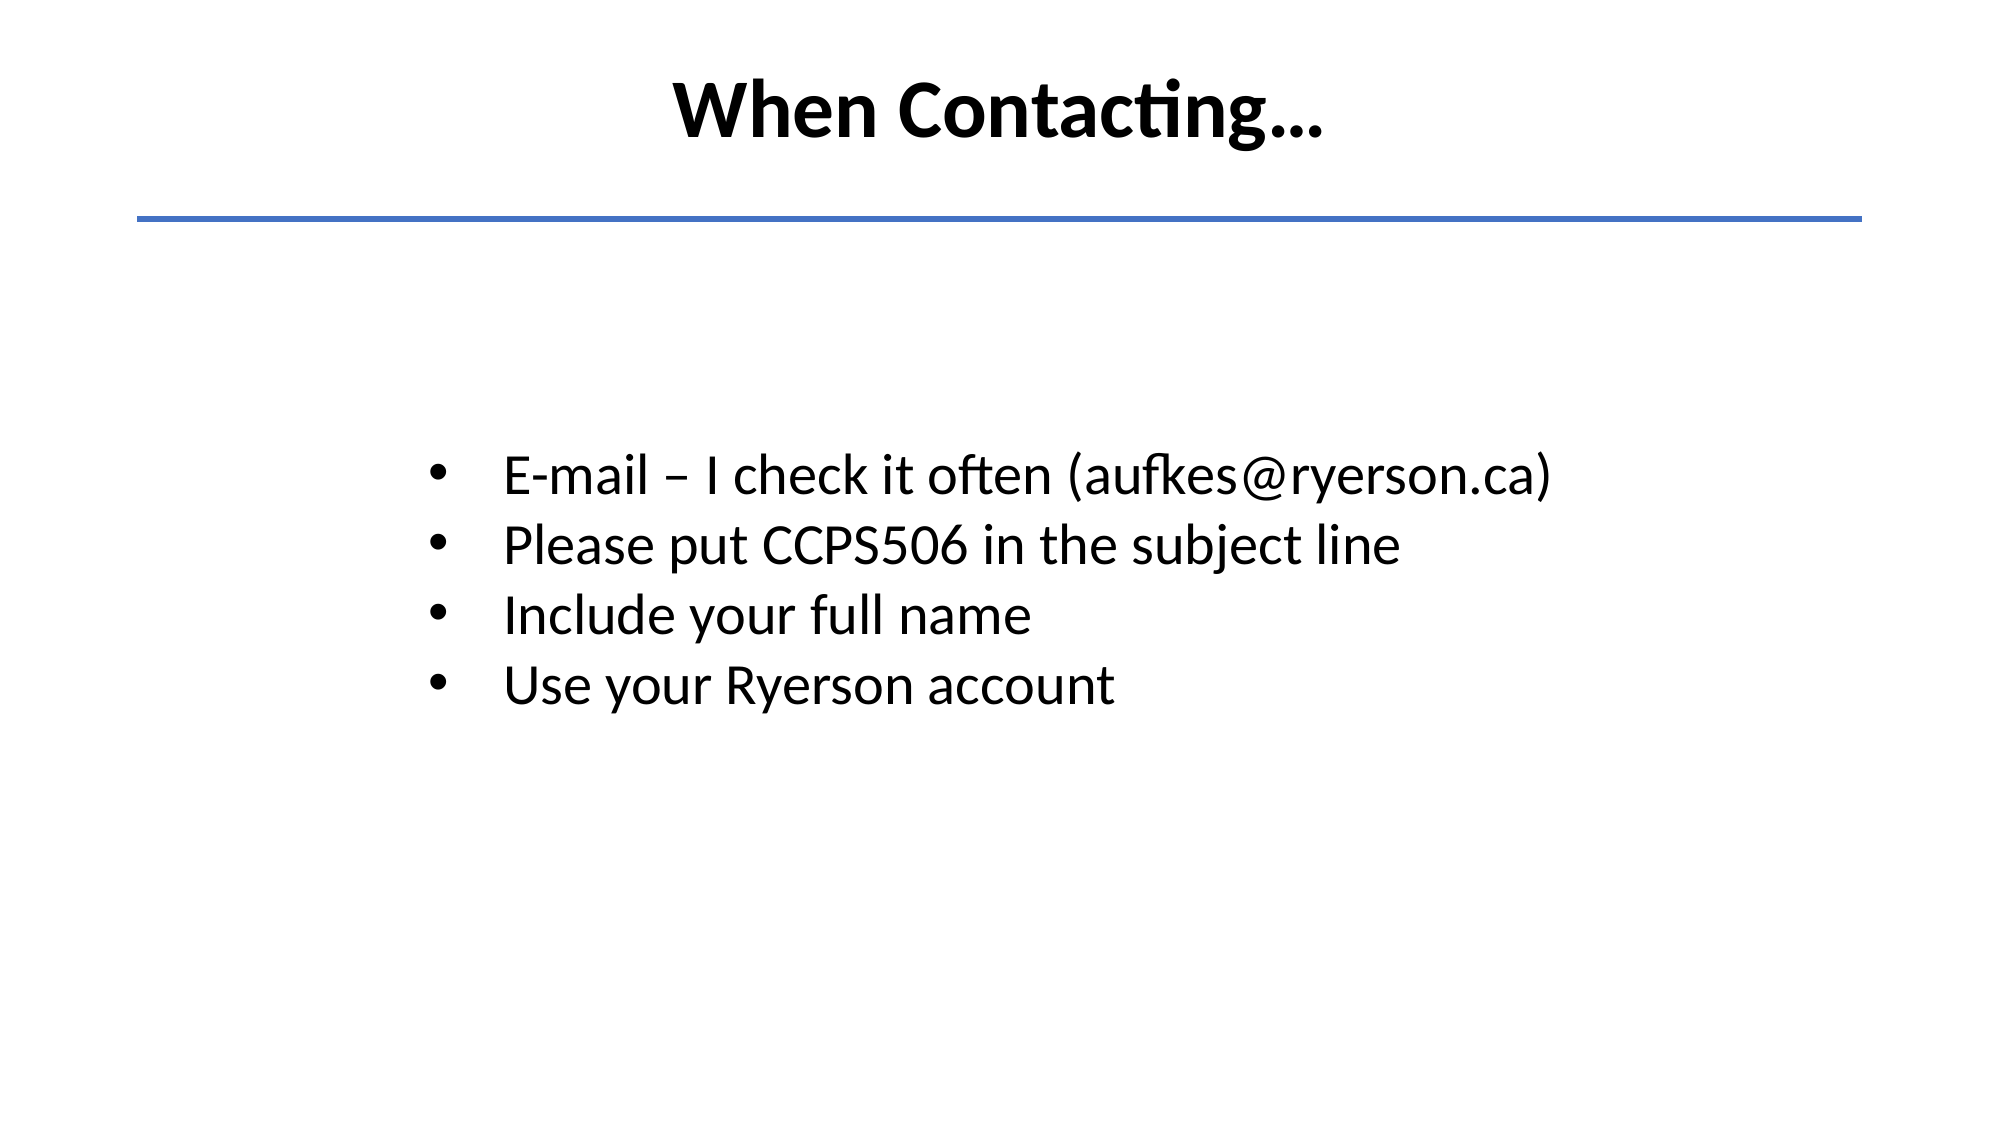

# When Contacting…
E-mail – I check it often (aufkes@ryerson.ca)
Please put CCPS506 in the subject line
Include your full name
Use your Ryerson account